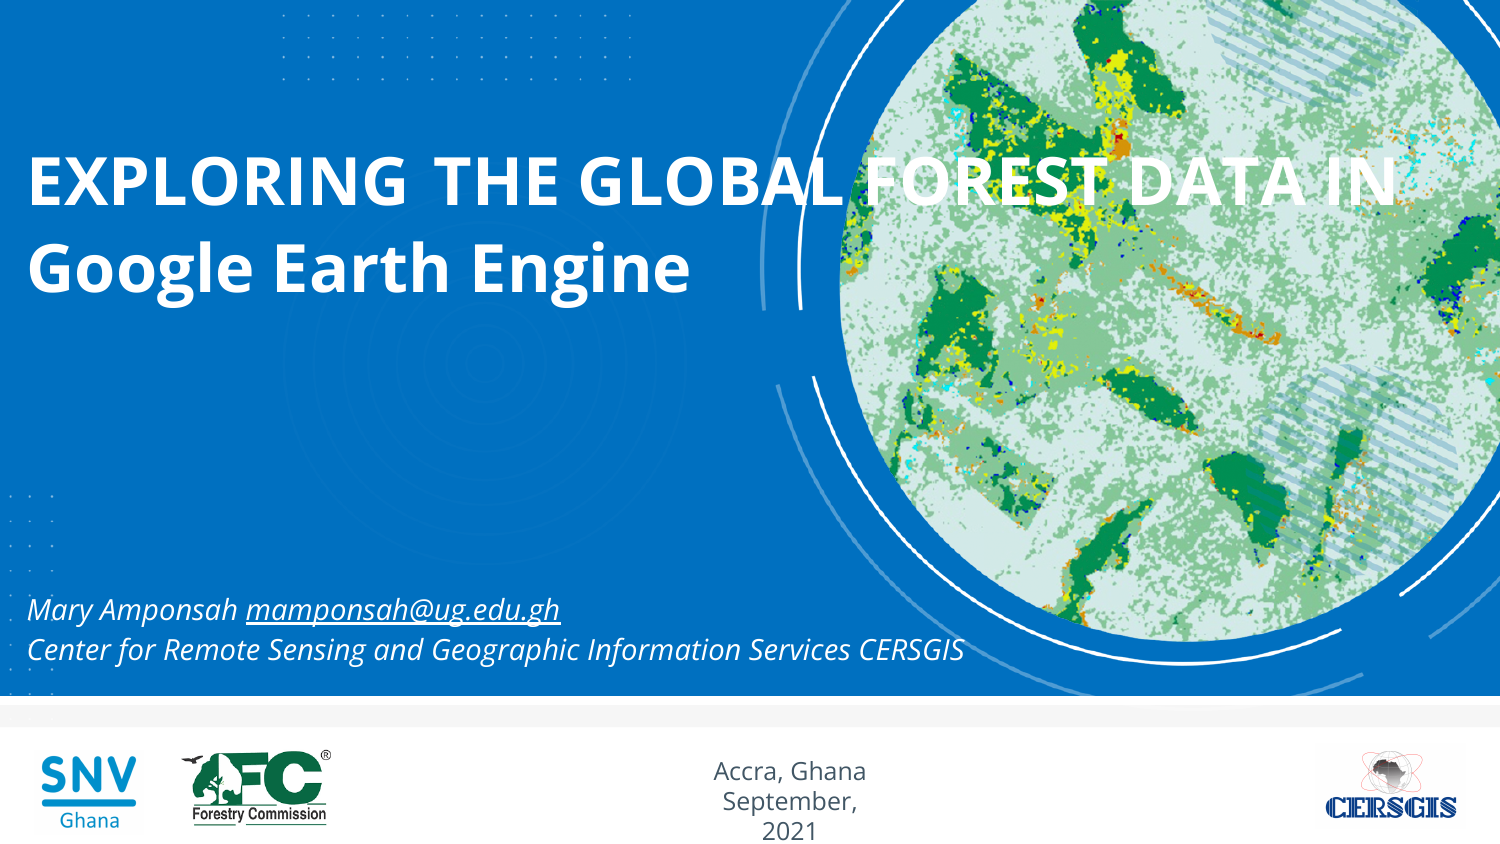

# HANSEN GLOBAL EXPLORING THE GLOBAL FOREST DATA IN Google Earth Engine Mary Amponsah mamponsah@ug.edu.gh Center for Remote Sensing and Geographic Information Services CERSGIS
Accra, Ghana
September, 2021